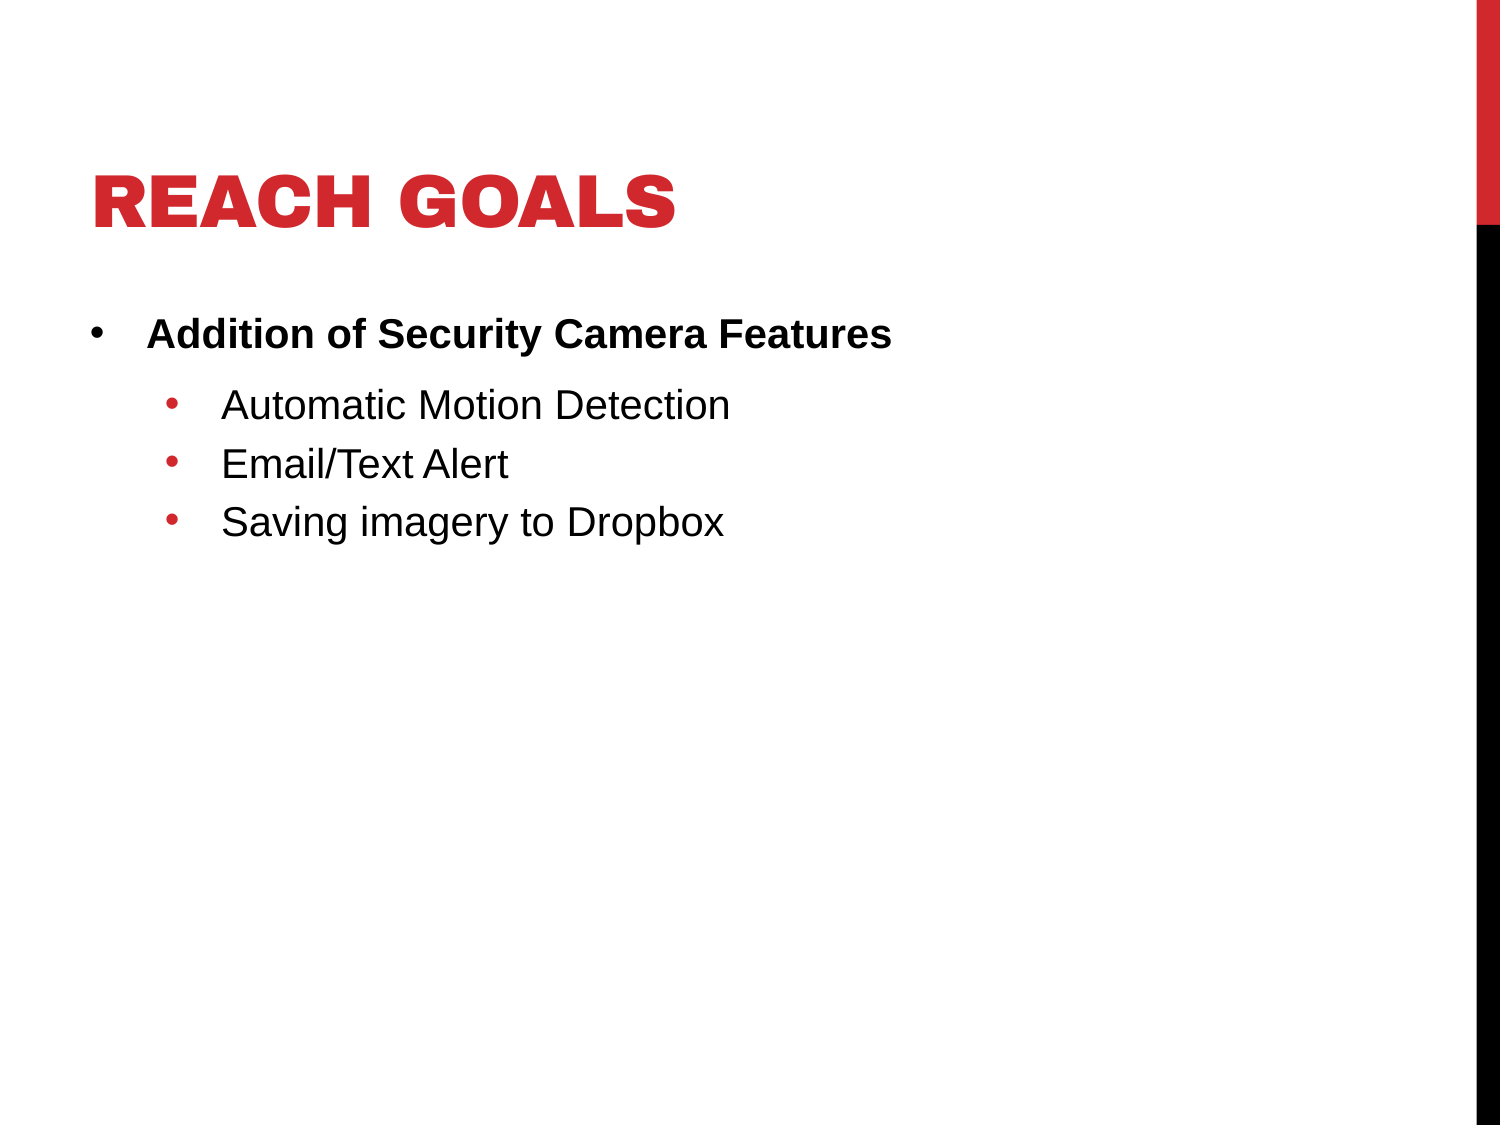

# Reach Goals
Addition of Security Camera Features
Automatic Motion Detection
Email/Text Alert
Saving imagery to Dropbox